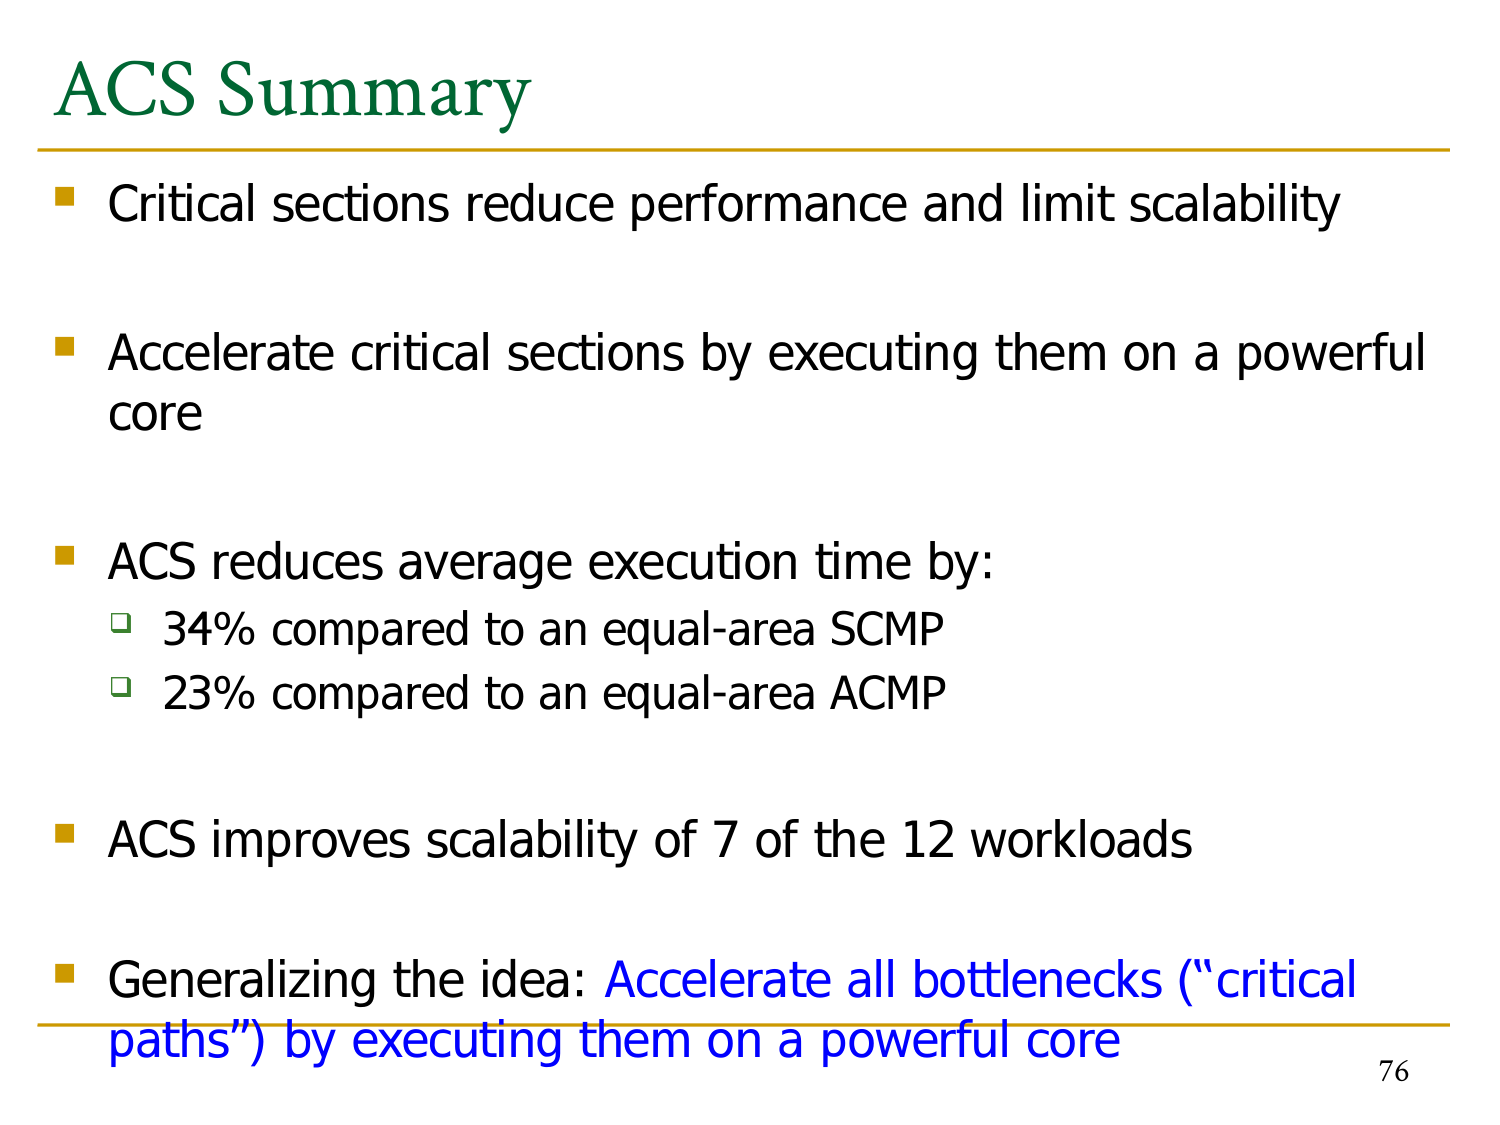

# ACS Summary
Critical sections reduce performance and limit scalability

Accelerate critical sections by executing them on a powerful core

ACS reduces average execution time by:
34% compared to an equal-area SCMP
23% compared to an equal-area ACMP

ACS improves scalability of 7 of the 12 workloads

Generalizing the idea: Accelerate all bottlenecks (“critical paths”) by executing them on a powerful core

76